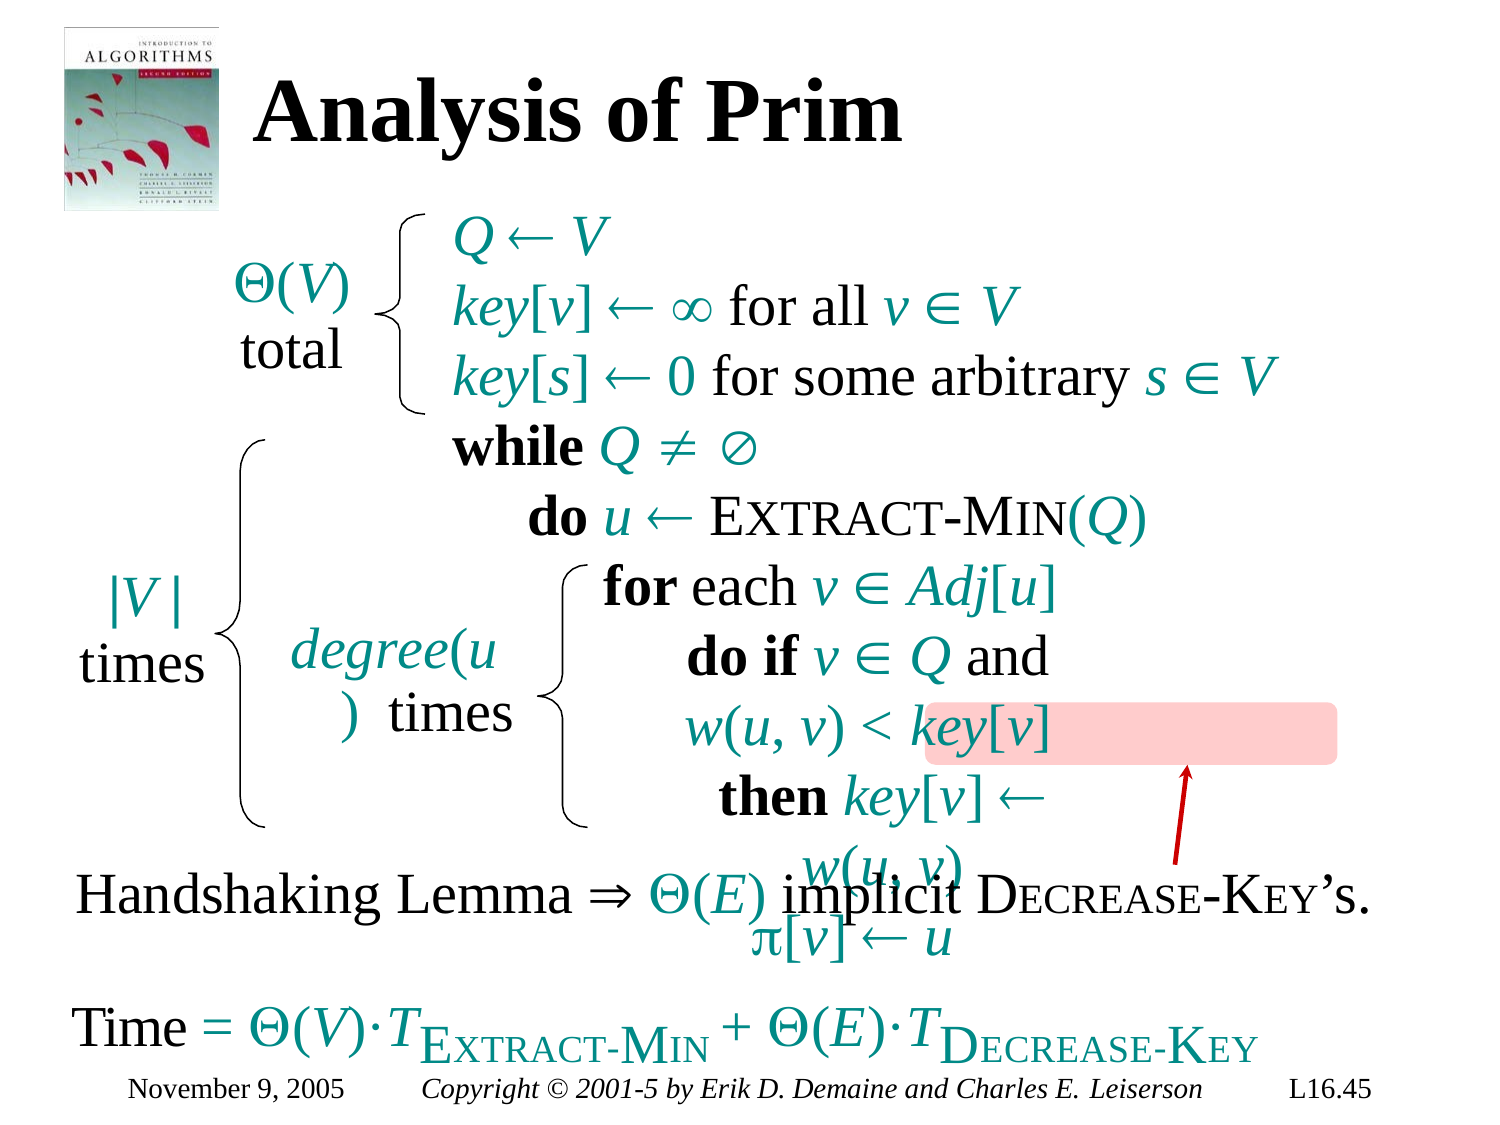

# Analysis of Prim
Q ← V
key[v] ← ∞ for all v ∈ V
key[s] ← 0 for some arbitrary s ∈ V
while Q ≠ ∅
do u ← EXTRACT-MIN(Q)

Θ(V)
total

for each v ∈ Adj[u]
do if v ∈ Q and w(u, v) < key[v]
then key[v] ← w(u, v)
π[v] ← u
|V |
times

degree(u)  times

Handshaking Lemma ⇒ Θ(E) implicit DECREASE-KEY’s.
Time = Θ(V)·TEXTRACT-MIN + Θ(E)·TDECREASE-KEY
November 9, 2005
Copyright © 2001-5 by Erik D. Demaine and Charles E. Leiserson
L16.45